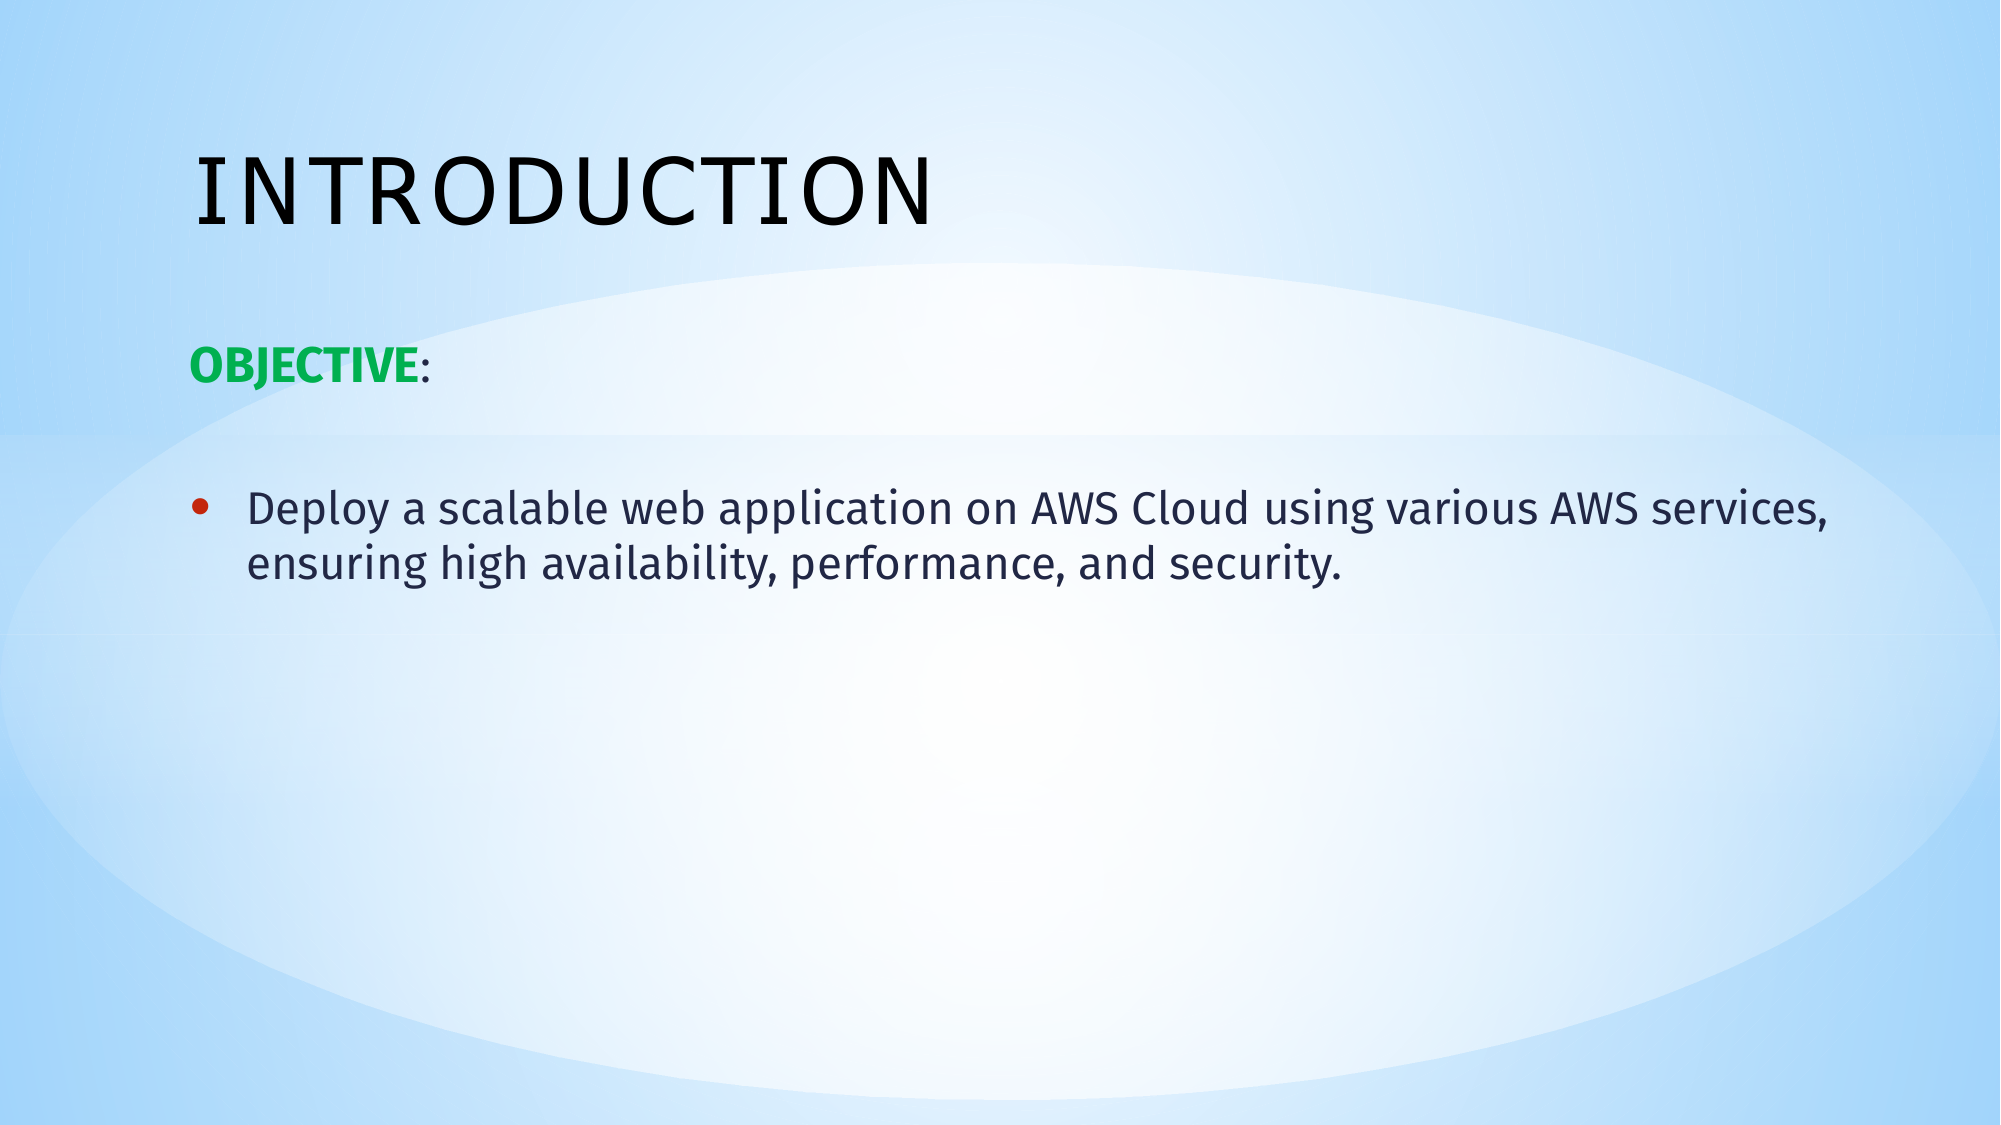

# INTRODUCTION
OBJECTIVE:

Deploy a scalable web application on AWS Cloud using various AWS services, ensuring high availability, performance, and security.